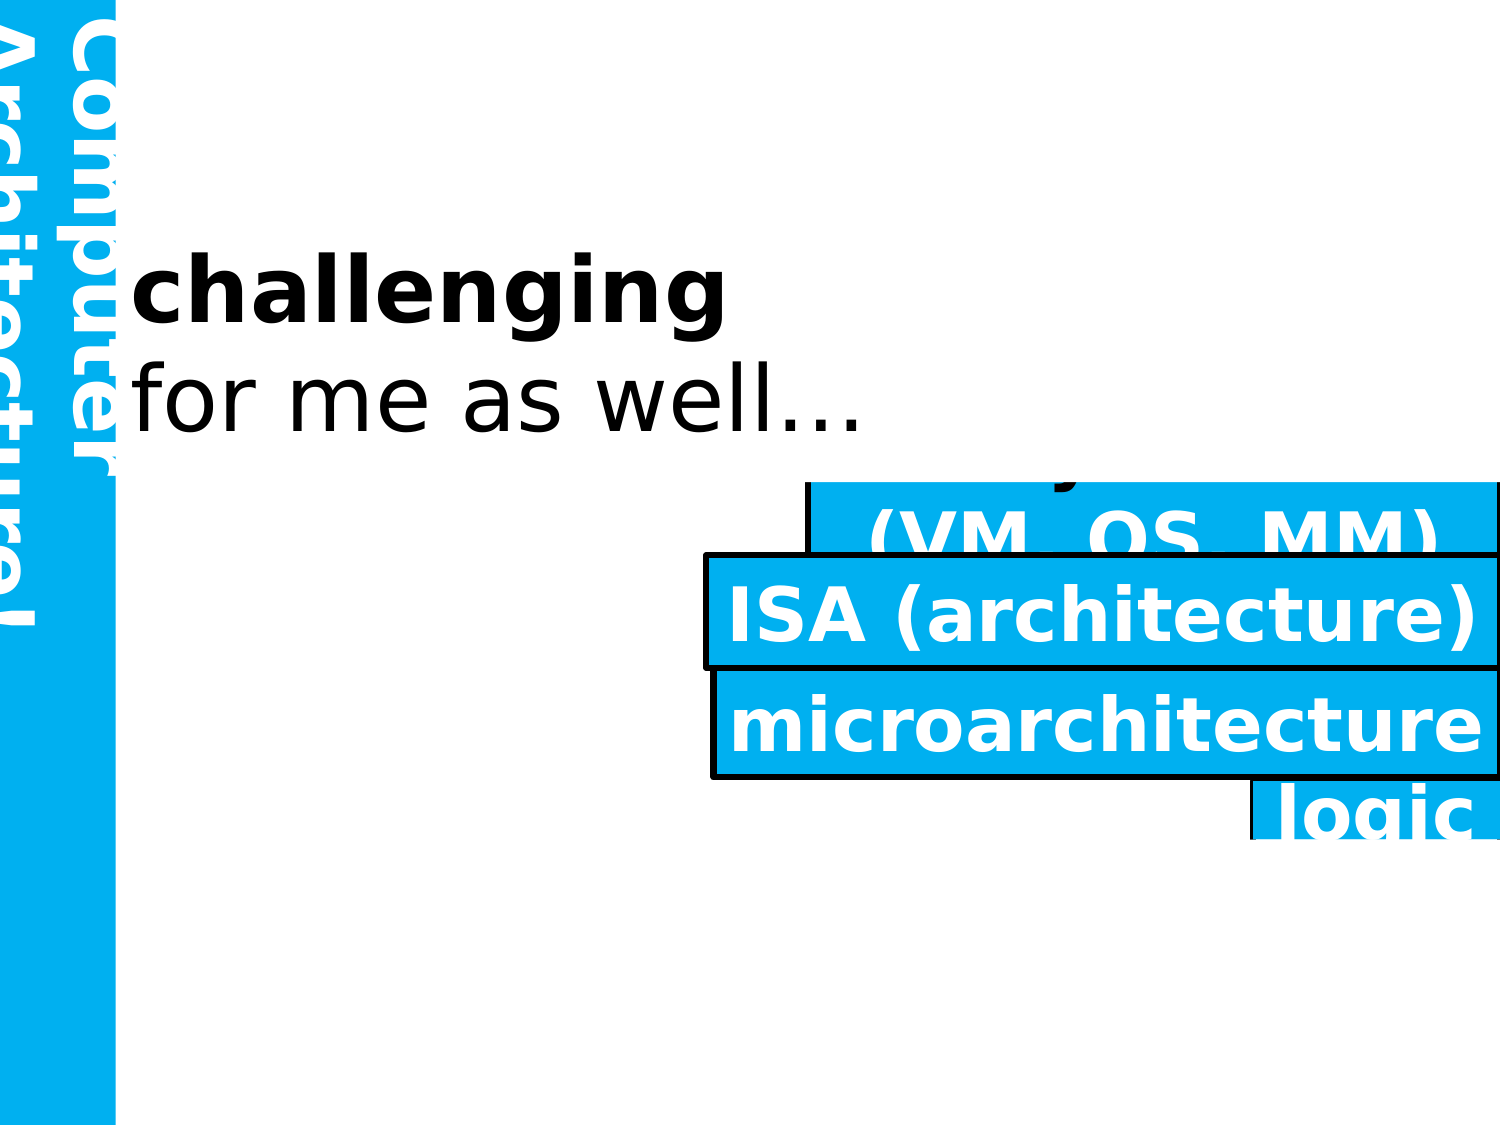

challenging

runtime system
(VM, OS, MM)
for me as well…

# Computer Architecture!
ISA (architecture)
microarchitecture
logic
logic